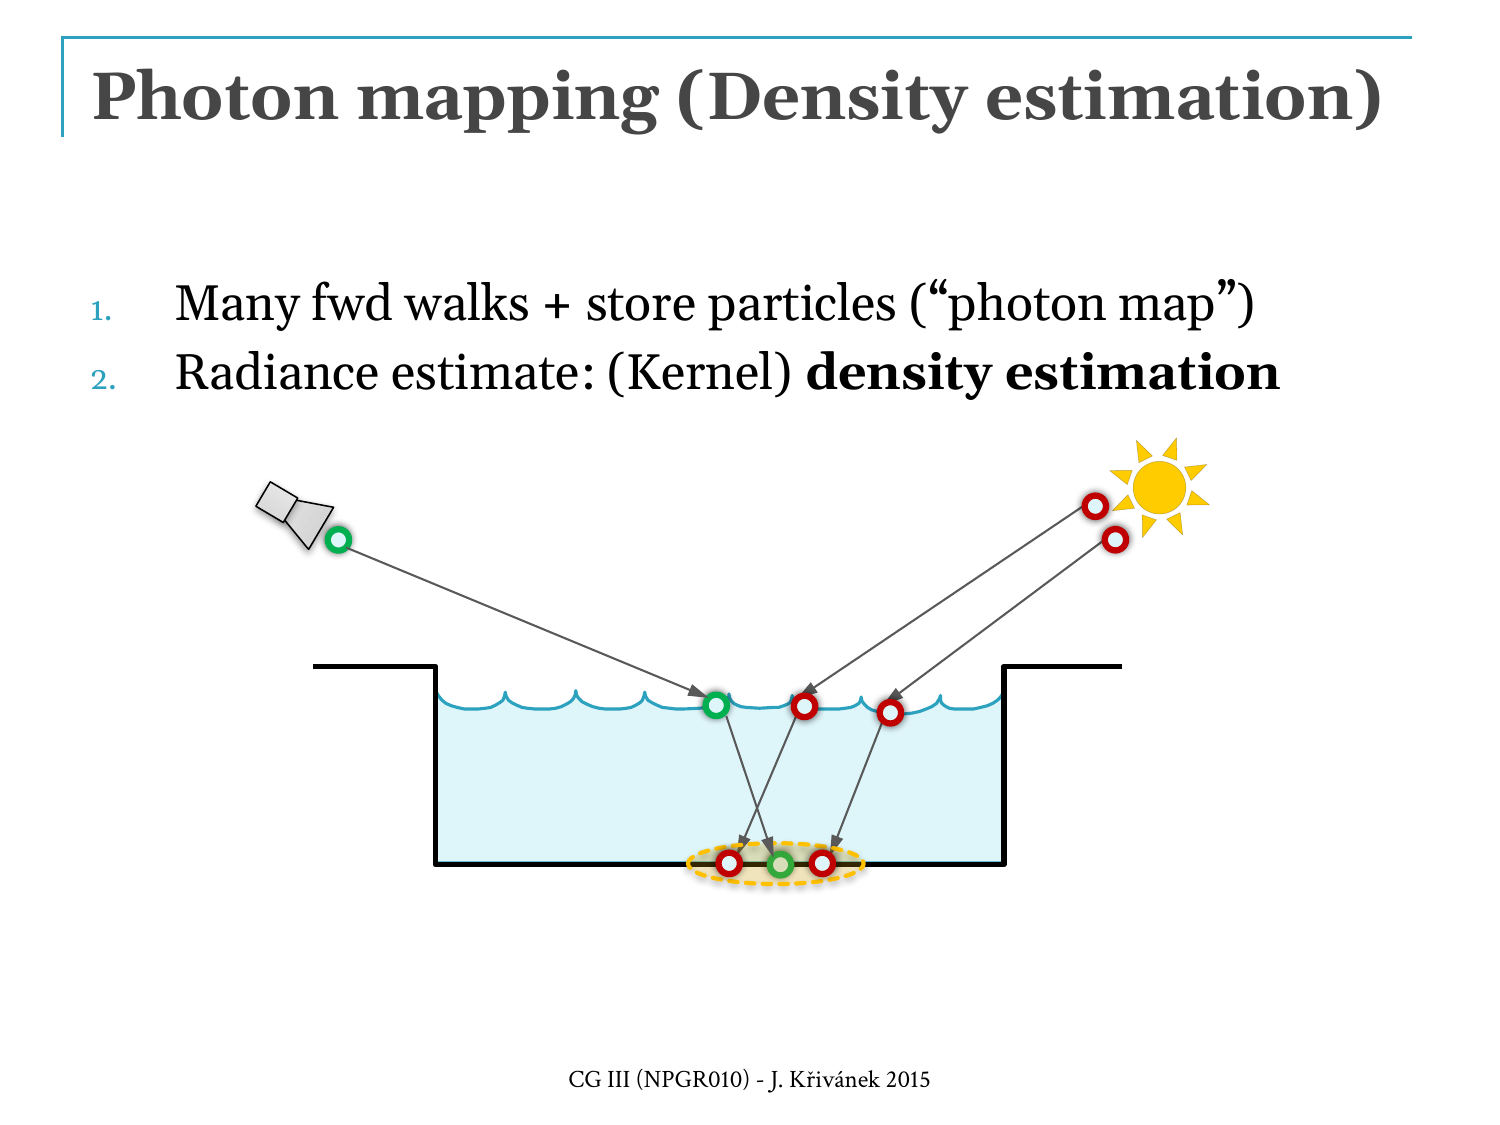

# Photon mapping (Density estimation)
Many fwd walks + store particles (“photon map”)
Radiance estimate: (Kernel) density estimation

CG III (NPGR010) - J. Křivánek 2015